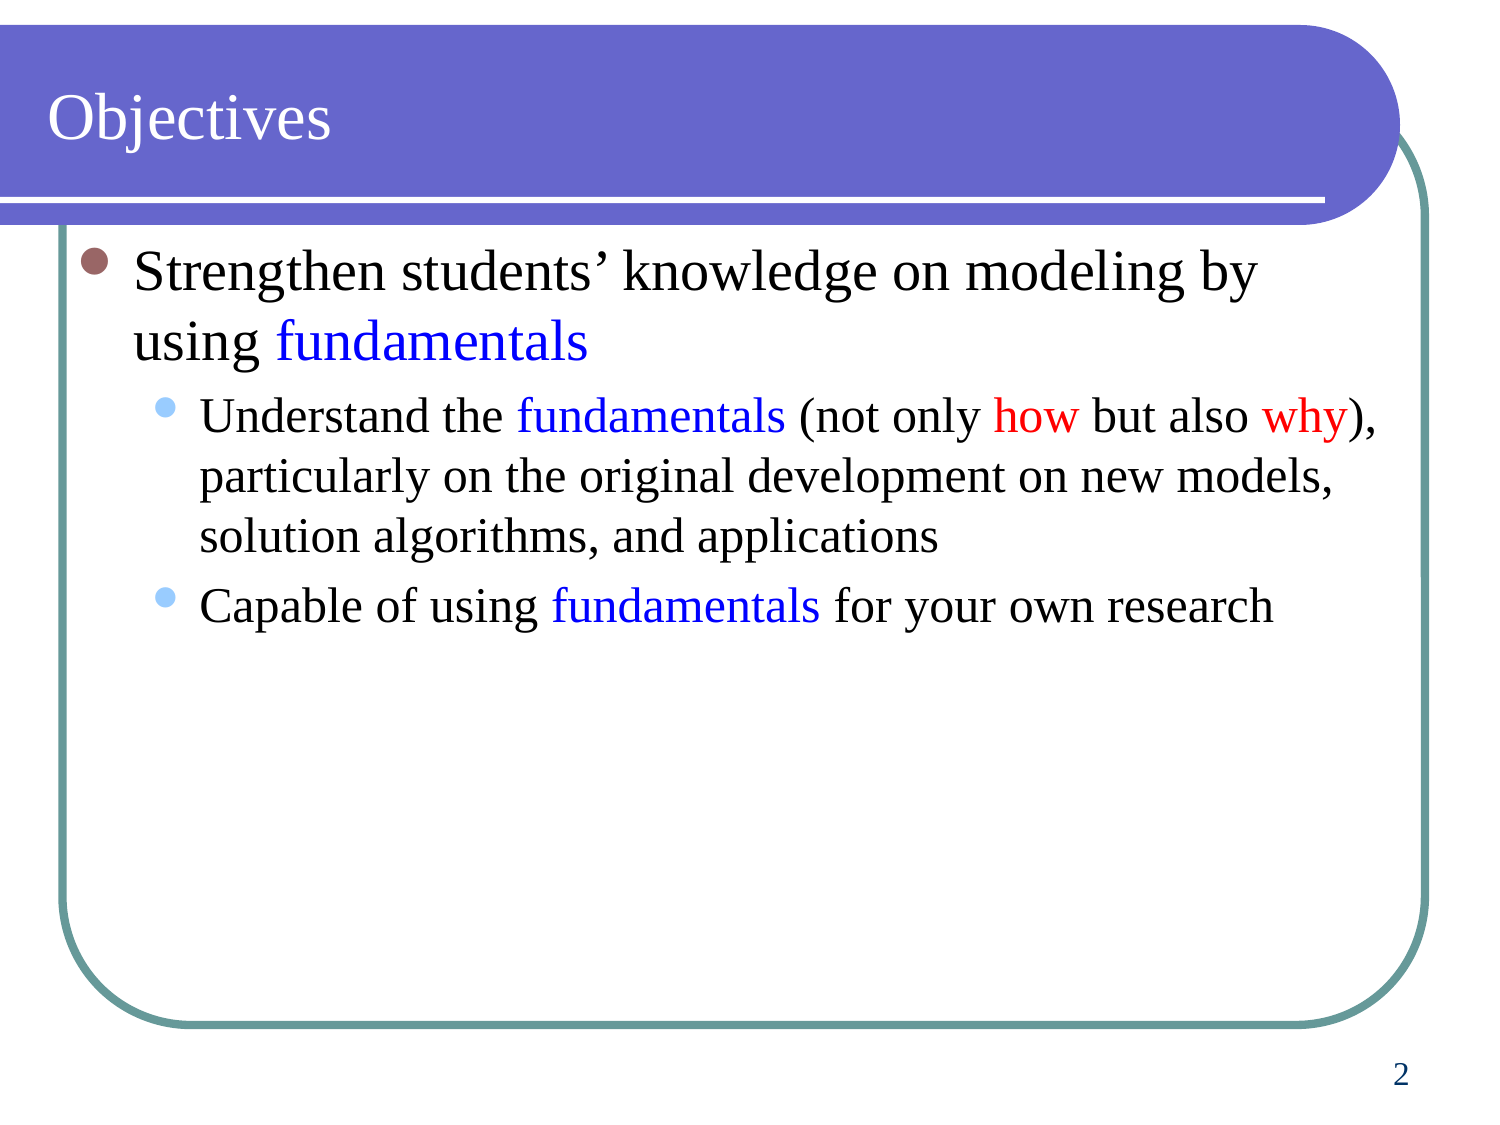

# Objectives
Strengthen students’ knowledge on modeling by using fundamentals
Understand the fundamentals (not only how but also why), particularly on the original development on new models, solution algorithms, and applications
Capable of using fundamentals for your own research

2